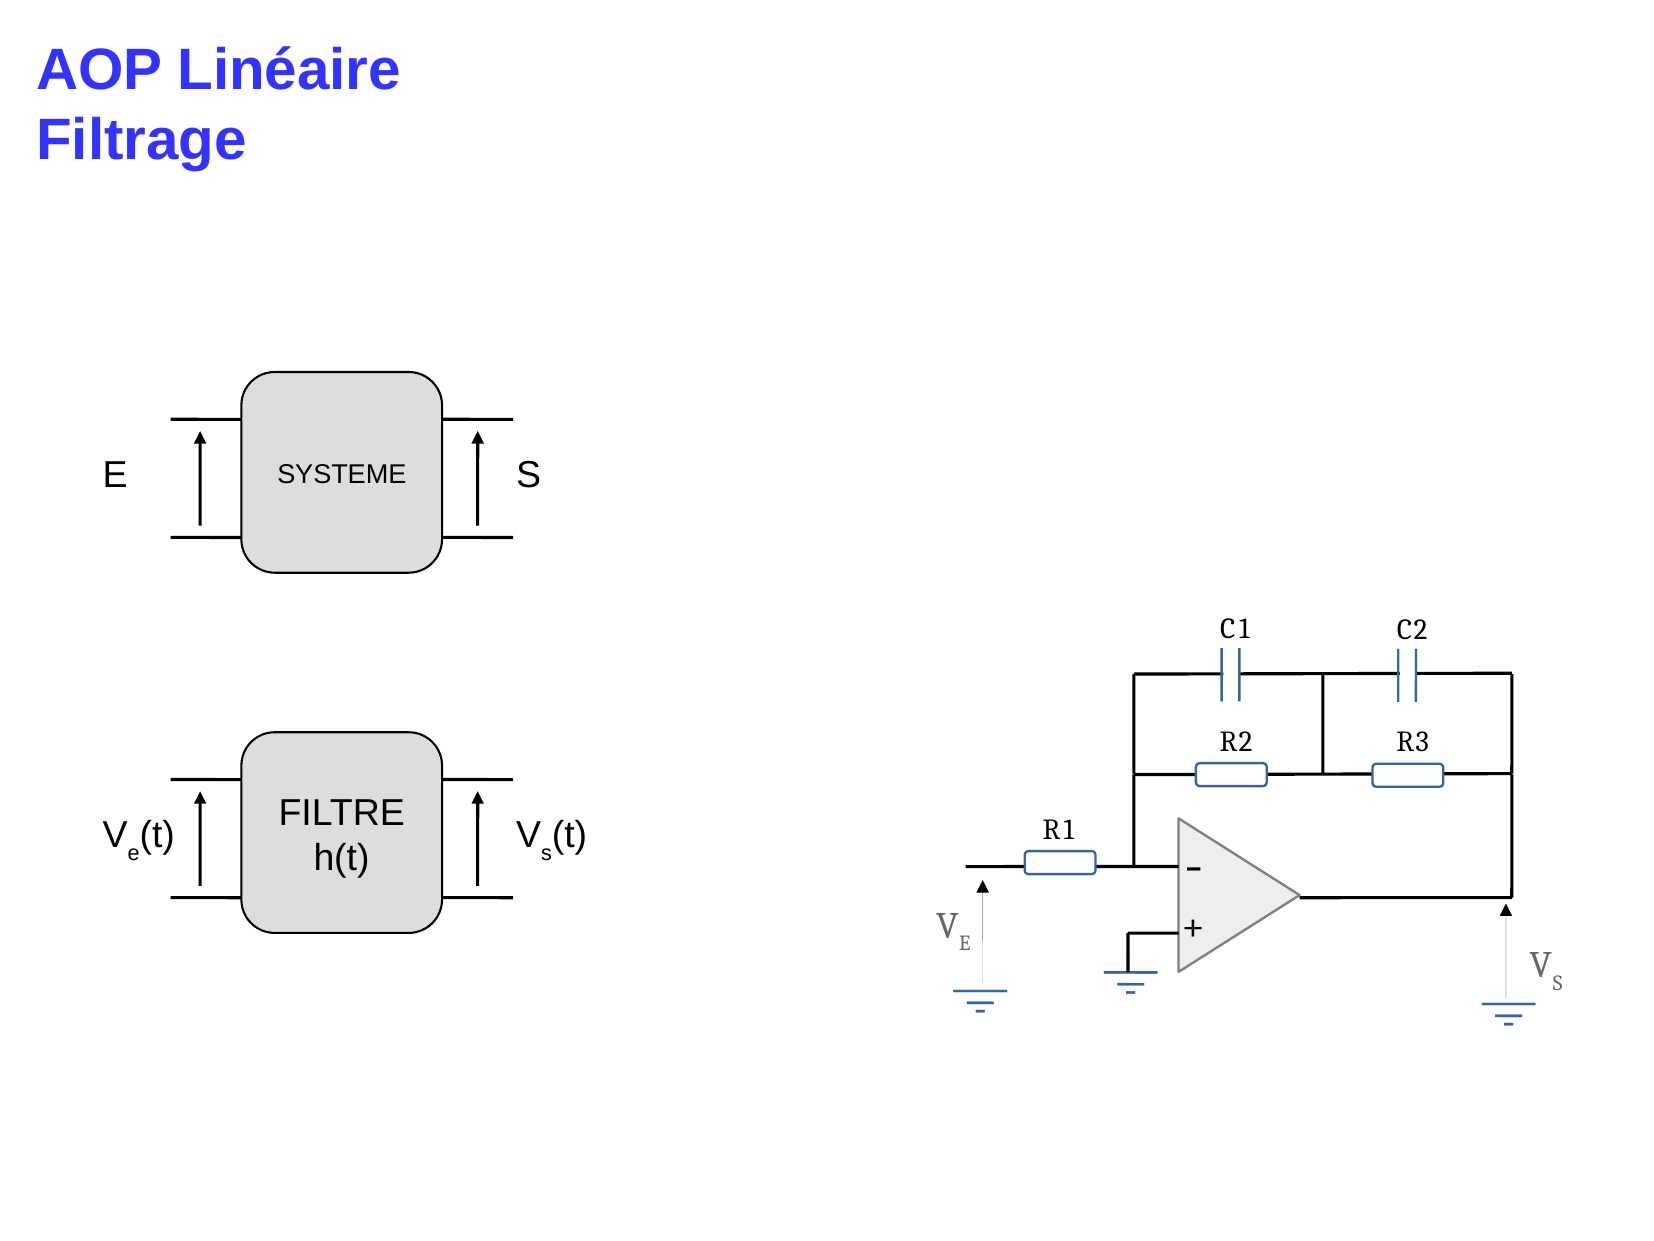

AOP Linéaire
Filtrage
SYSTEME

E
S

C1
C2

R2
R3
FILTRE
h(t)

R1
Ve(t)
Vs(t)
-

+
VE

VS